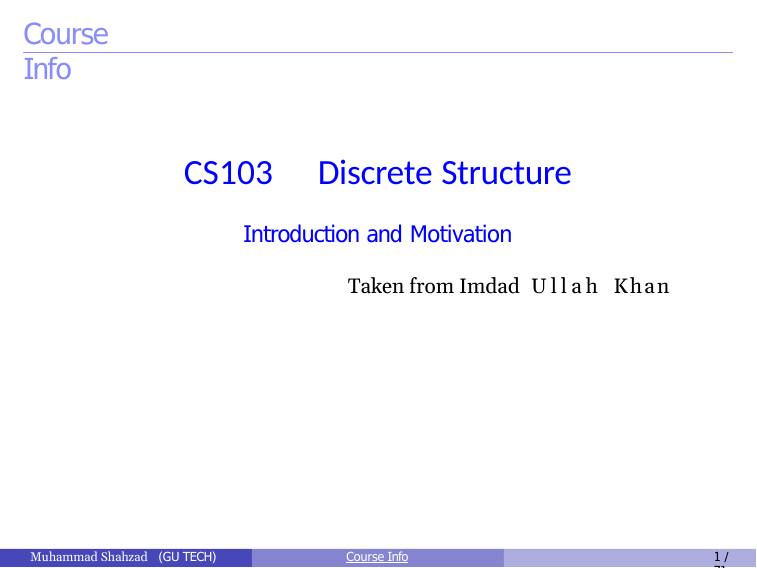

Course Info

CS103	Discrete Structure
Introduction and Motivation
Taken from Imdad Ullah Khan

Muhammad Shahzad (GU TECH)
Course Info
1 / 71